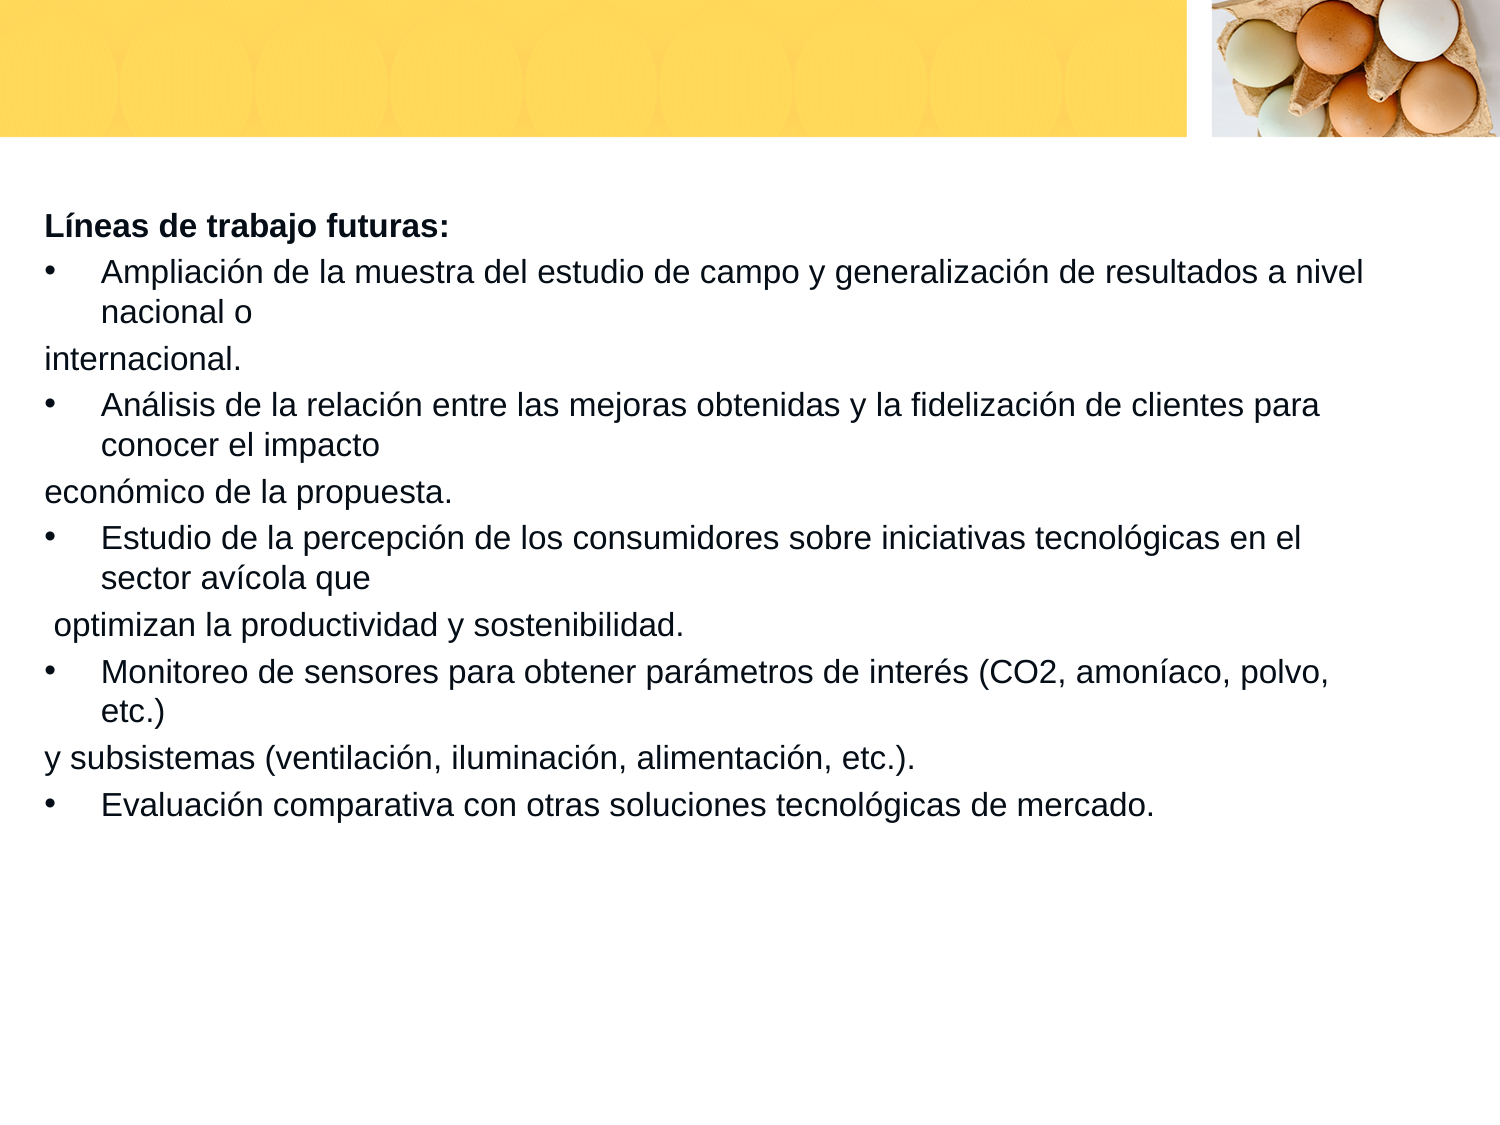

Líneas de trabajo futuras:
Ampliación de la muestra del estudio de campo y generalización de resultados a nivel nacional o
internacional.
Análisis de la relación entre las mejoras obtenidas y la fidelización de clientes para conocer el impacto
económico de la propuesta.
Estudio de la percepción de los consumidores sobre iniciativas tecnológicas en el sector avícola que
 optimizan la productividad y sostenibilidad.
Monitoreo de sensores para obtener parámetros de interés (CO2, amoníaco, polvo, etc.)
y subsistemas (ventilación, iluminación, alimentación, etc.).
Evaluación comparativa con otras soluciones tecnológicas de mercado.